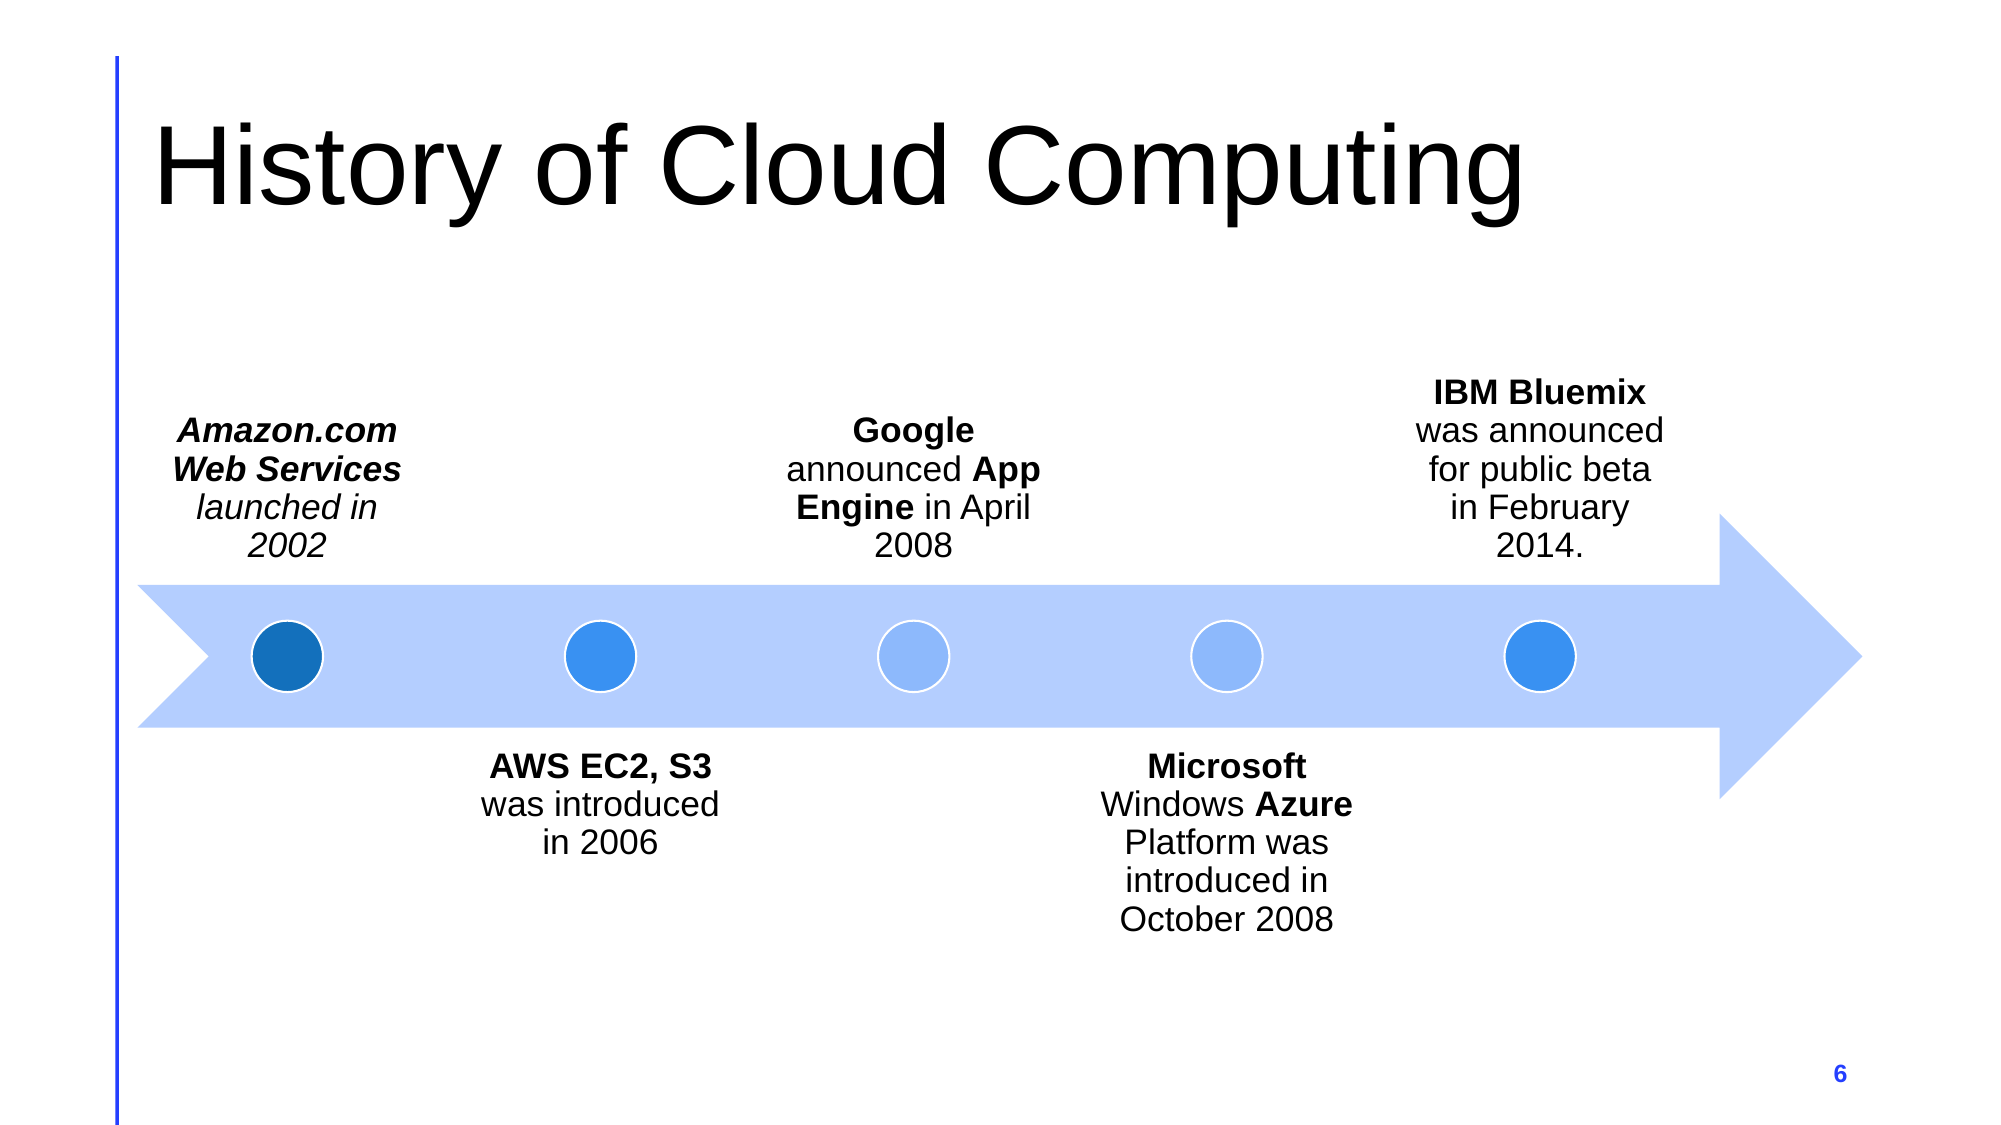

# History of Cloud Computing
Amazon.com Web Services launched in 2002
AWS EC2, S3 was introduced in 2006
Google announced App Engine in April 2008
Microsoft Windows Azure Platform was introduced in October 2008
IBM Bluemix was announced for public beta in February 2014.
6